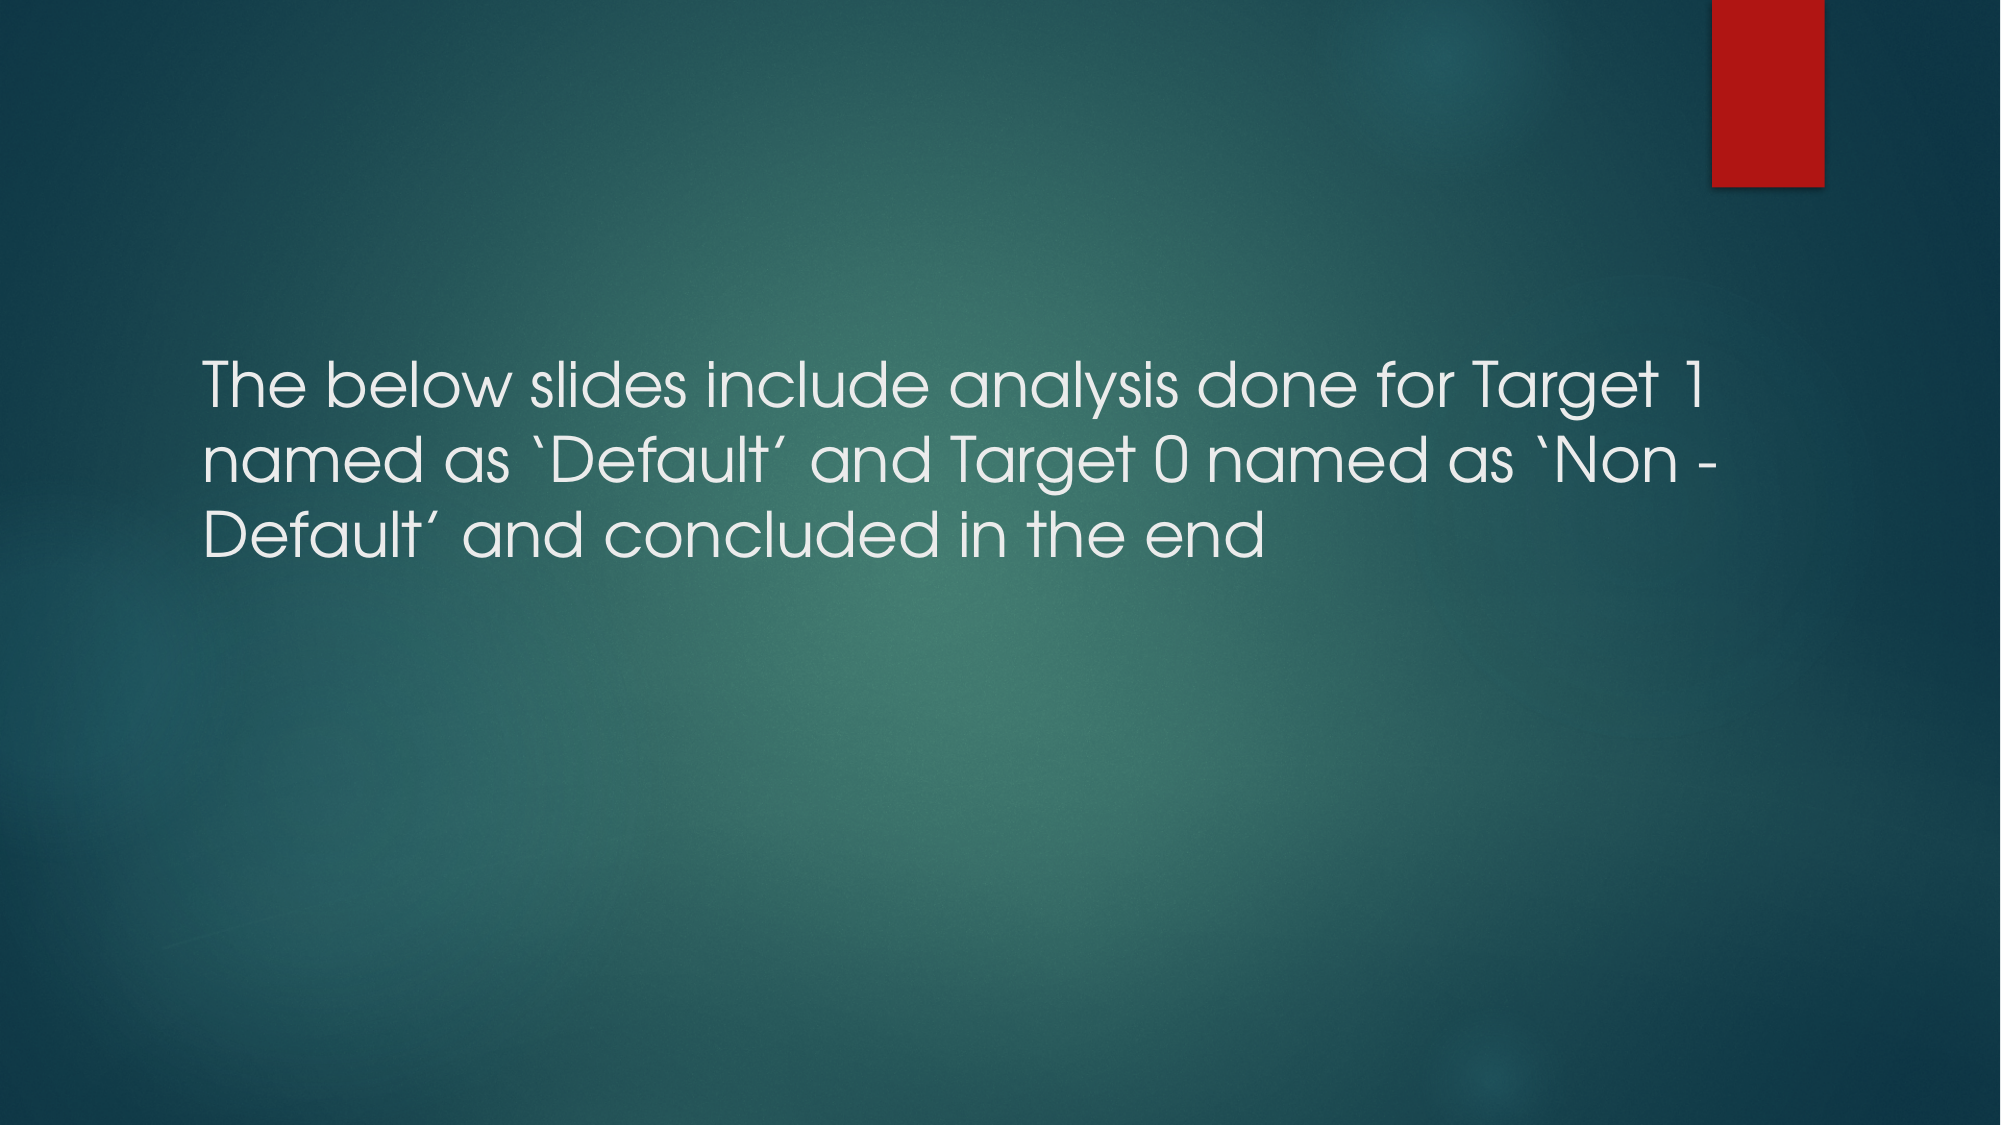

# The below slides include analysis done for Target 1 named as ‘Default’ and Target 0 named as ‘Non - Default’ and concluded in the end